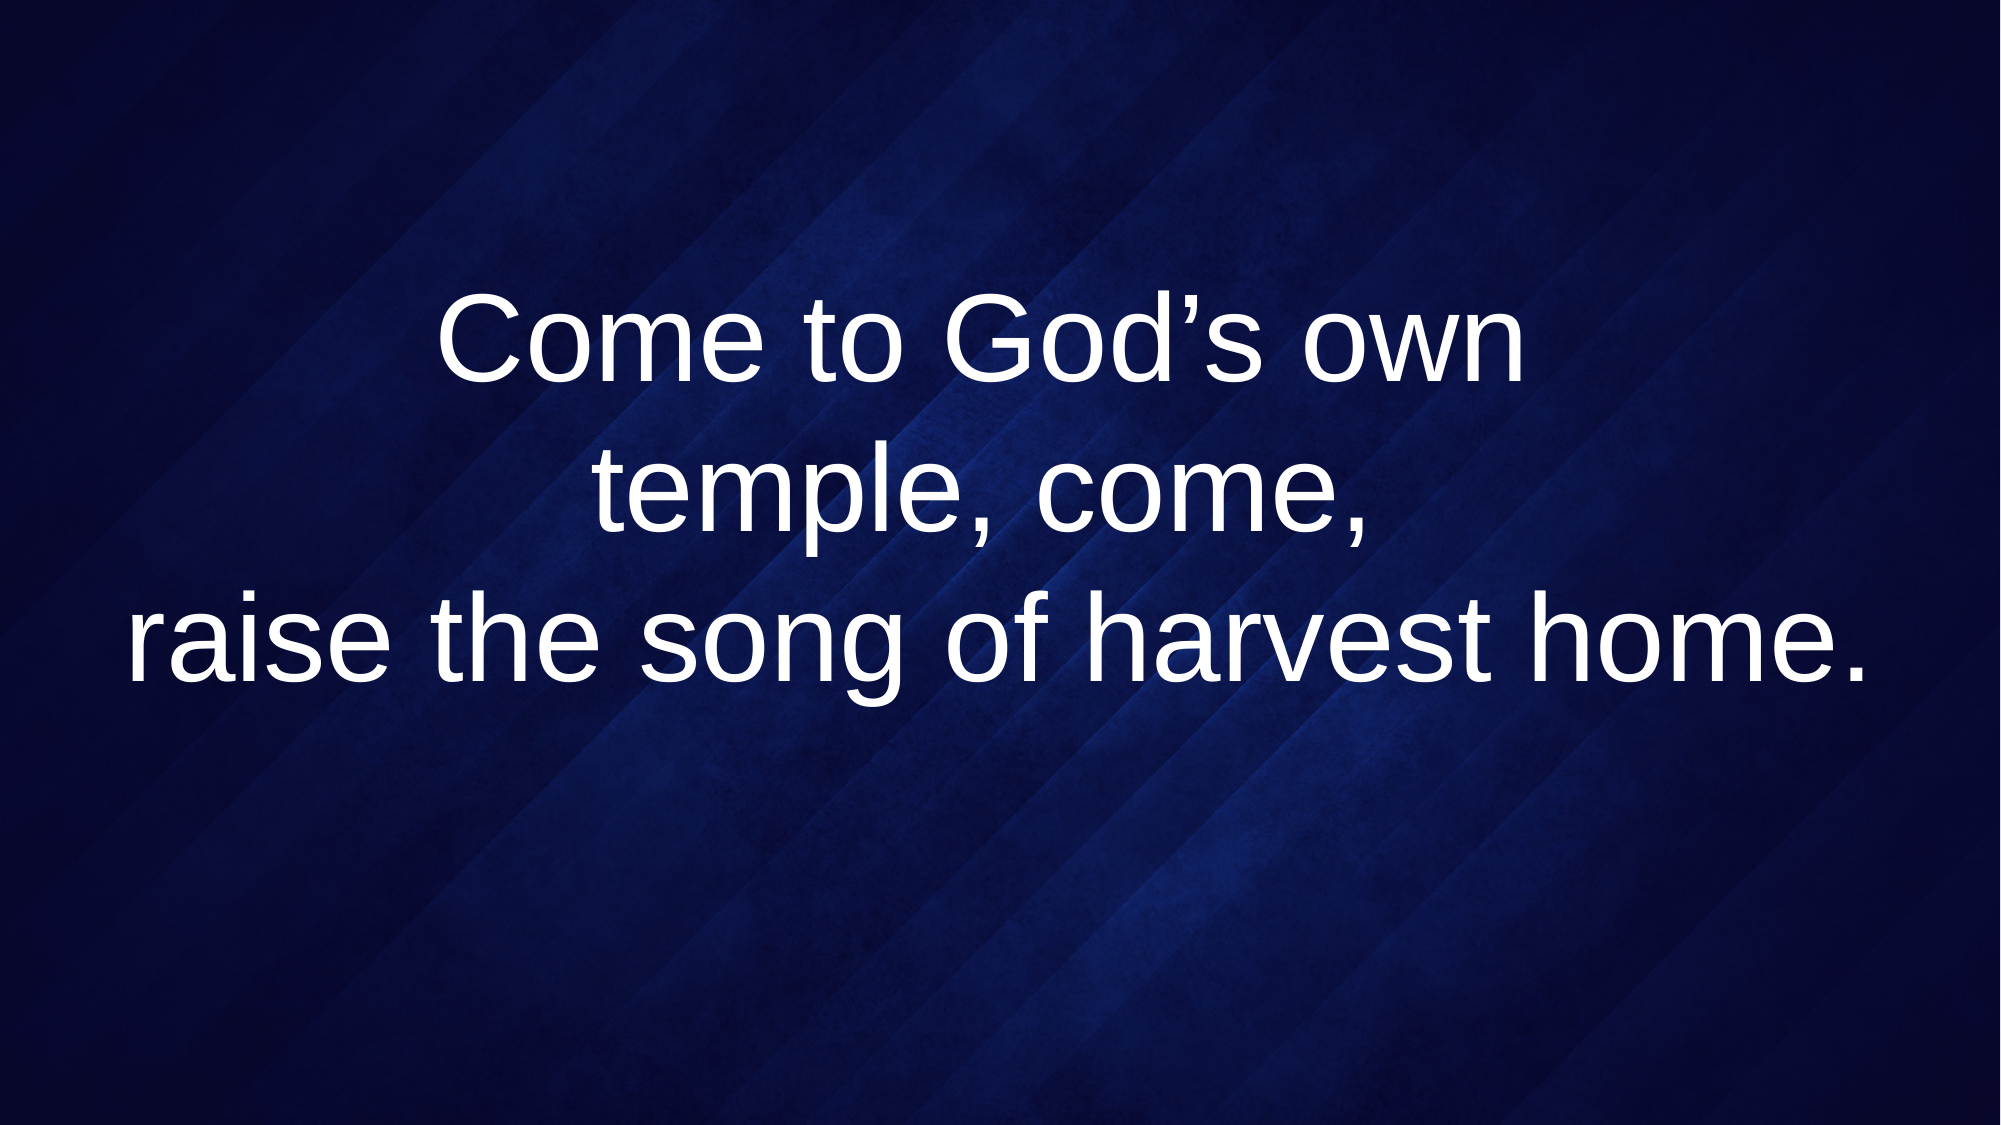

# Come to God’s own temple, come, raise the song of harvest home.